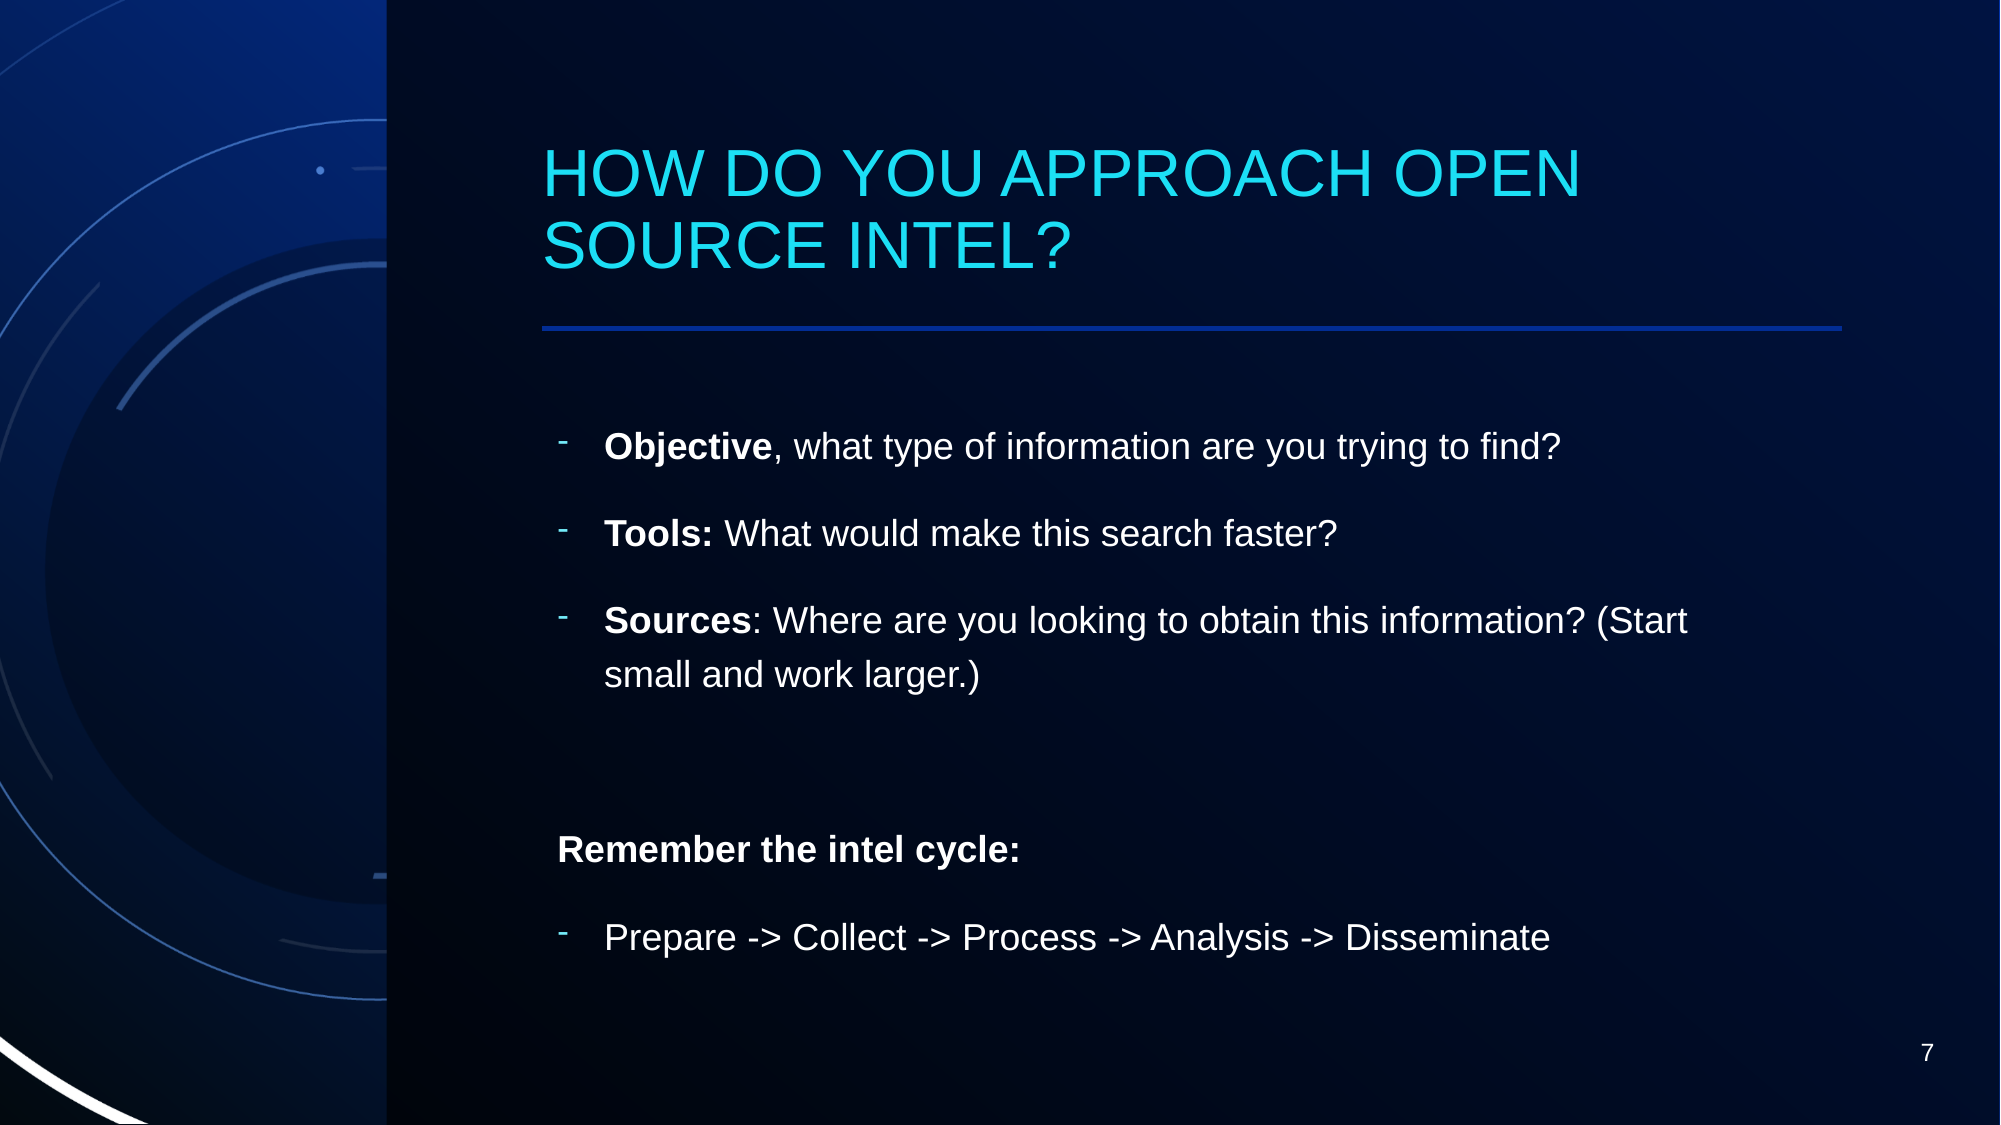

# How do you approach open source intel?
Objective, what type of information are you trying to find?
Tools: What would make this search faster?
Sources: Where are you looking to obtain this information? (Start small and work larger.)

Remember the intel cycle:
Prepare -> Collect -> Process -> Analysis -> Disseminate

7